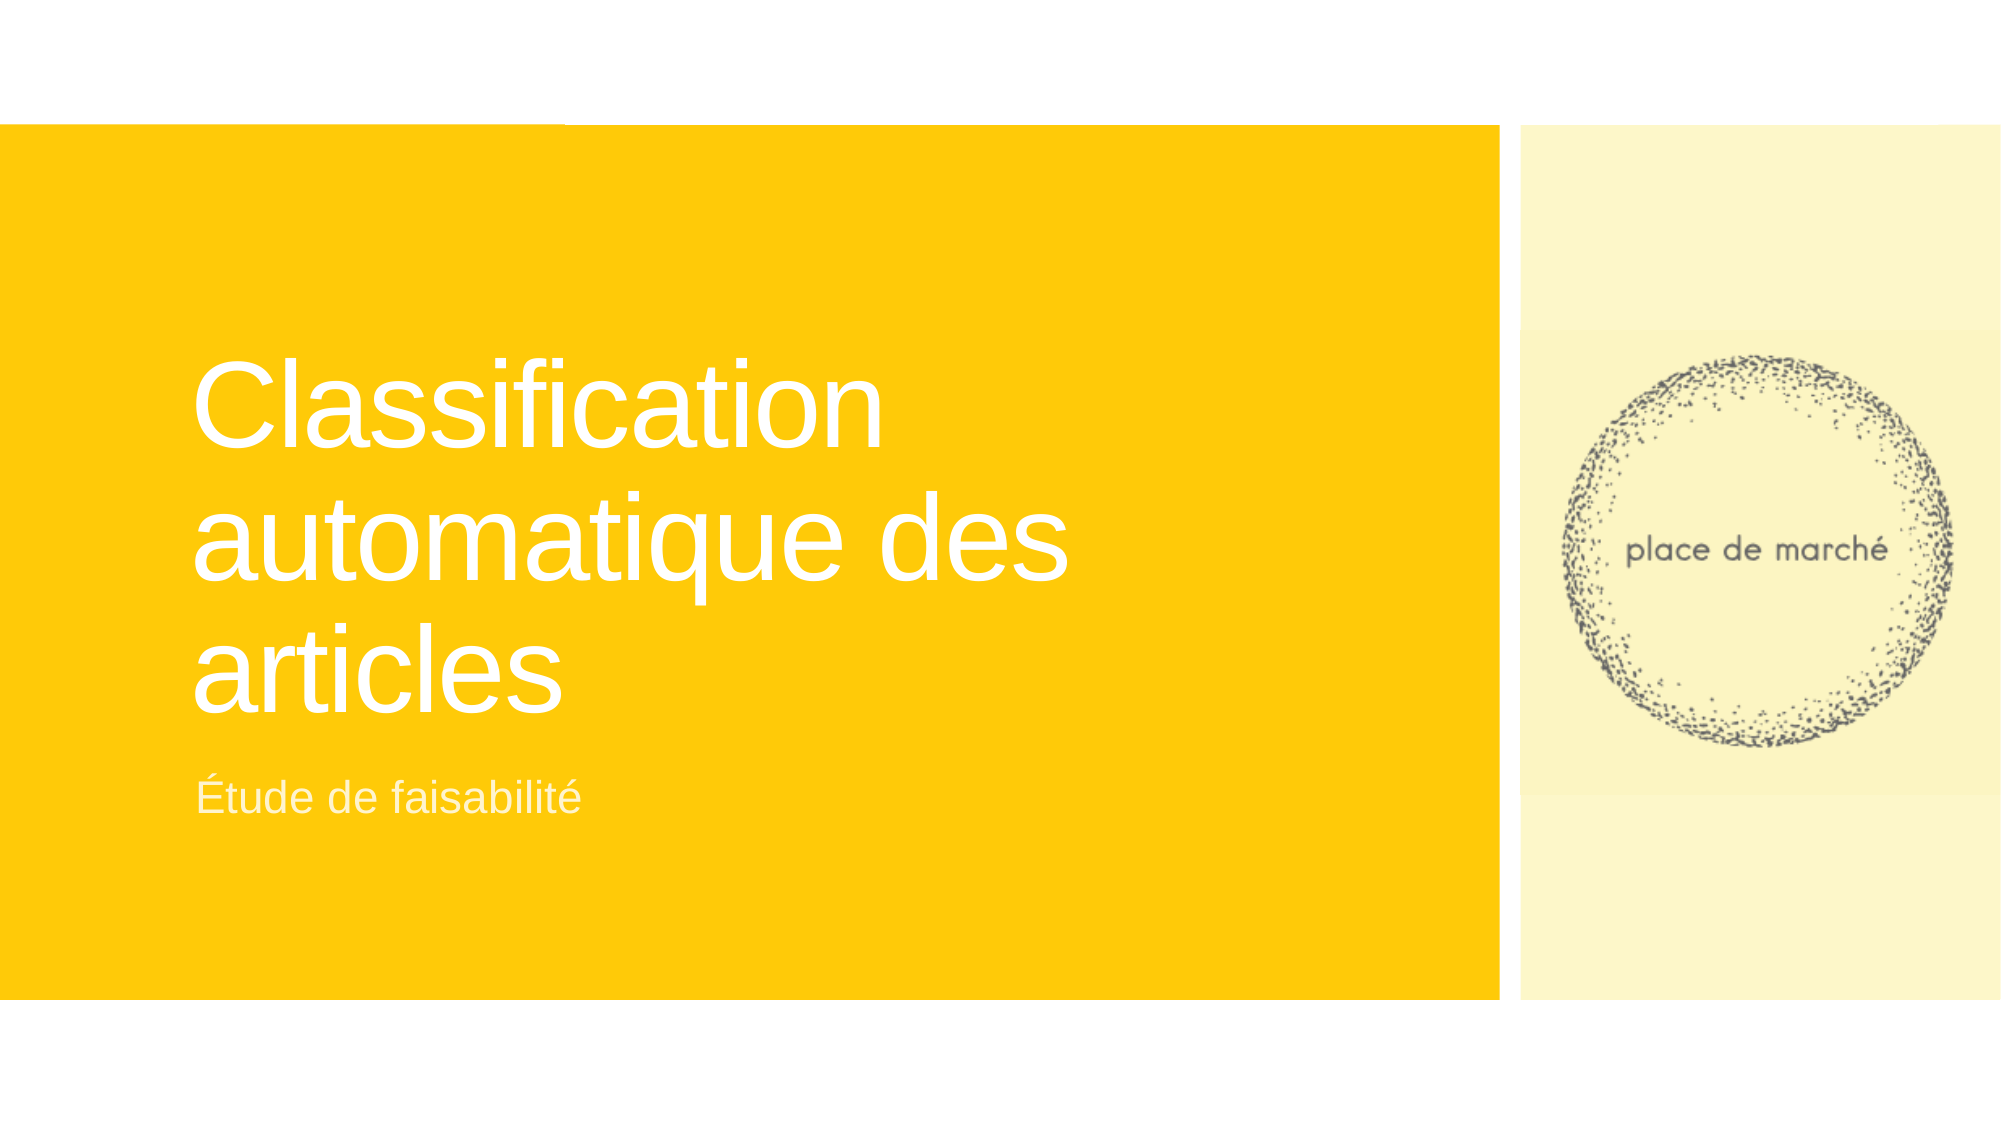

# Classification automatique des articles
Étude de faisabilité